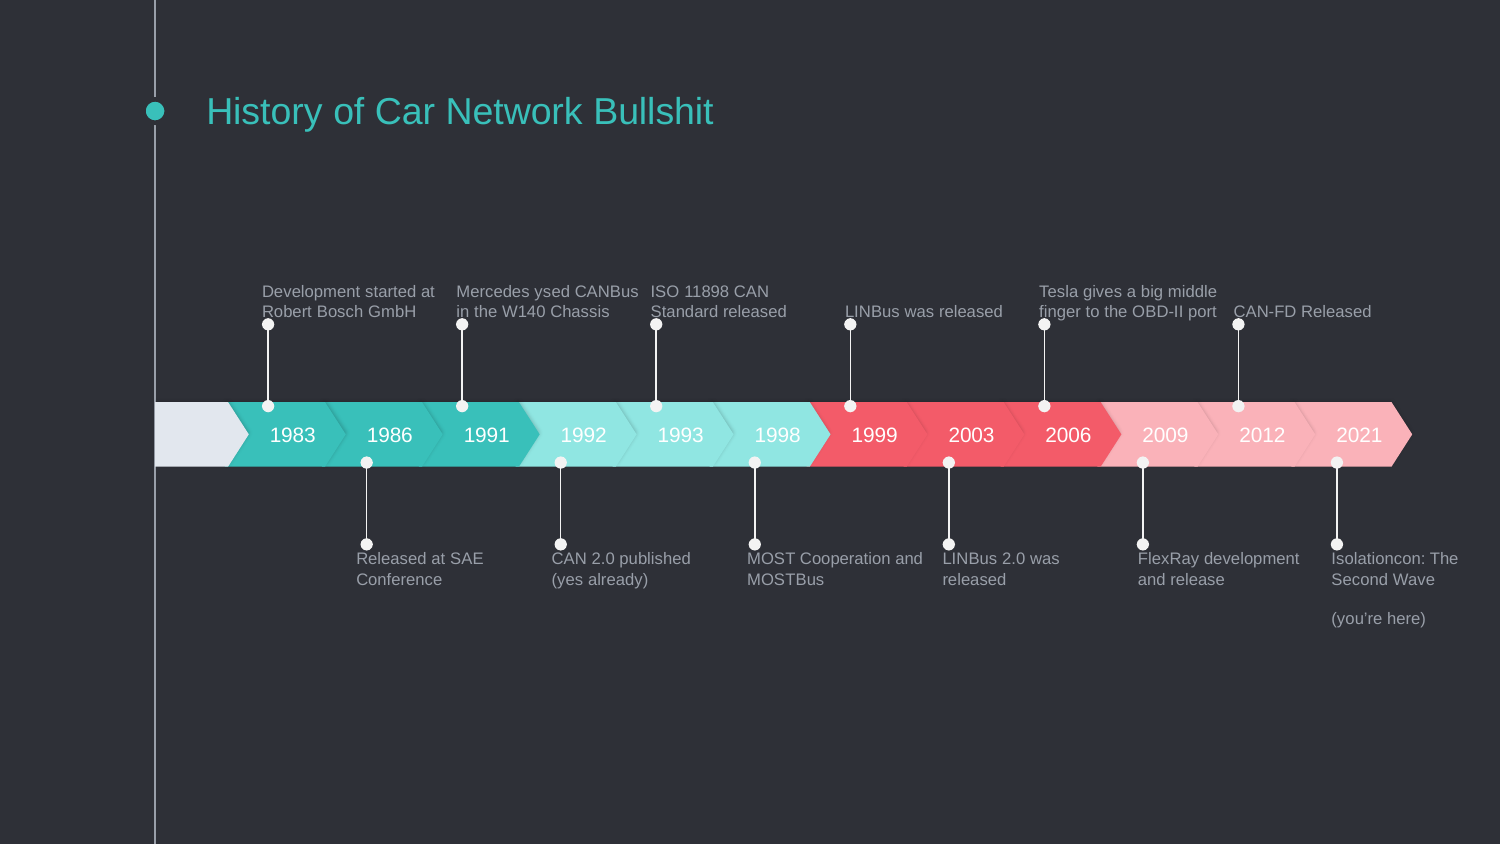

# History of Car Network Bullshit
Development started at Robert Bosch GmbH
Mercedes ysed CANBus in the W140 Chassis
ISO 11898 CAN Standard released
LINBus was released
Tesla gives a big middle finger to the OBD-II port
CAN-FD Released

1983
1986
1991
1992
1993
1998
1999
2003
2006
2009
2012
2021
Released at SAE Conference
CAN 2.0 published
(yes already)
MOST Cooperation and MOSTBus
LINBus 2.0 was released
FlexRay development and release
Isolationcon: The Second Wave
(you’re here)